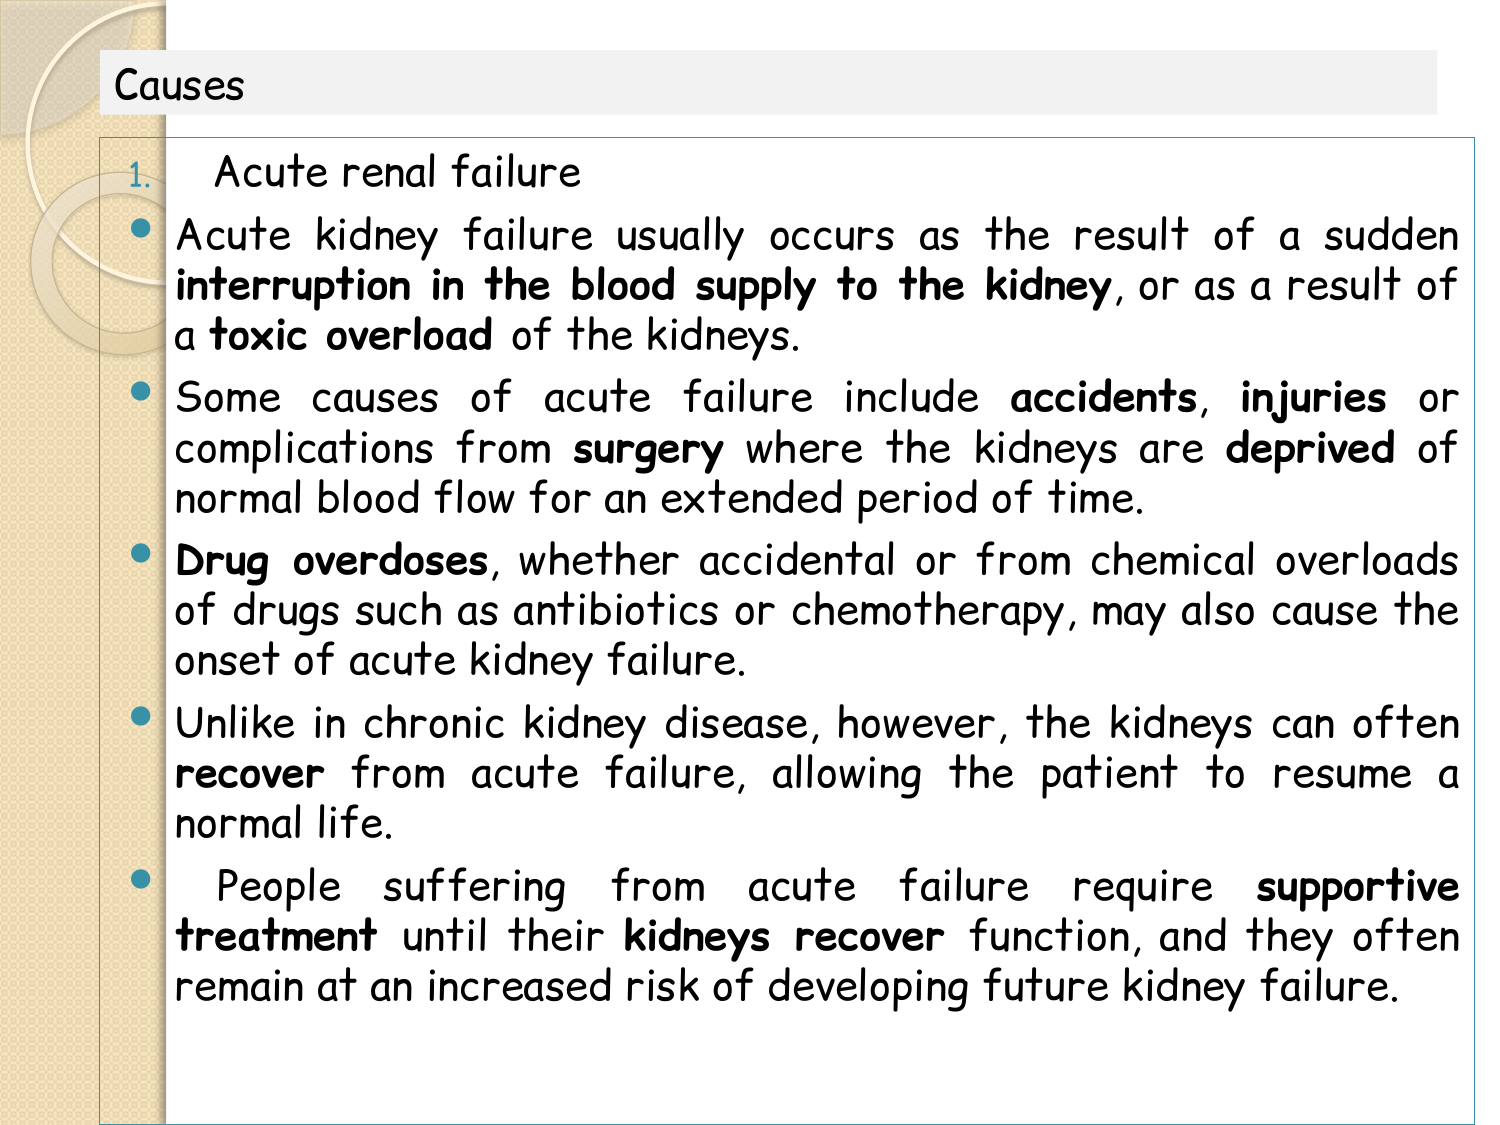

Causes
Acute renal failure
Acute kidney failure usually occurs as the result of a sudden interruption in the blood supply to the kidney, or as a result of a toxic overload of the kidneys.
Some causes of acute failure include accidents, injuries or complications from surgery where the kidneys are deprived of normal blood flow for an extended period of time.
Drug overdoses, whether accidental or from chemical overloads of drugs such as antibiotics or chemotherapy, may also cause the onset of acute kidney failure.
Unlike in chronic kidney disease, however, the kidneys can often recover from acute failure, allowing the patient to resume a normal life.
 People suffering from acute failure require supportive treatment until their kidneys recover function, and they often remain at an increased risk of developing future kidney failure.